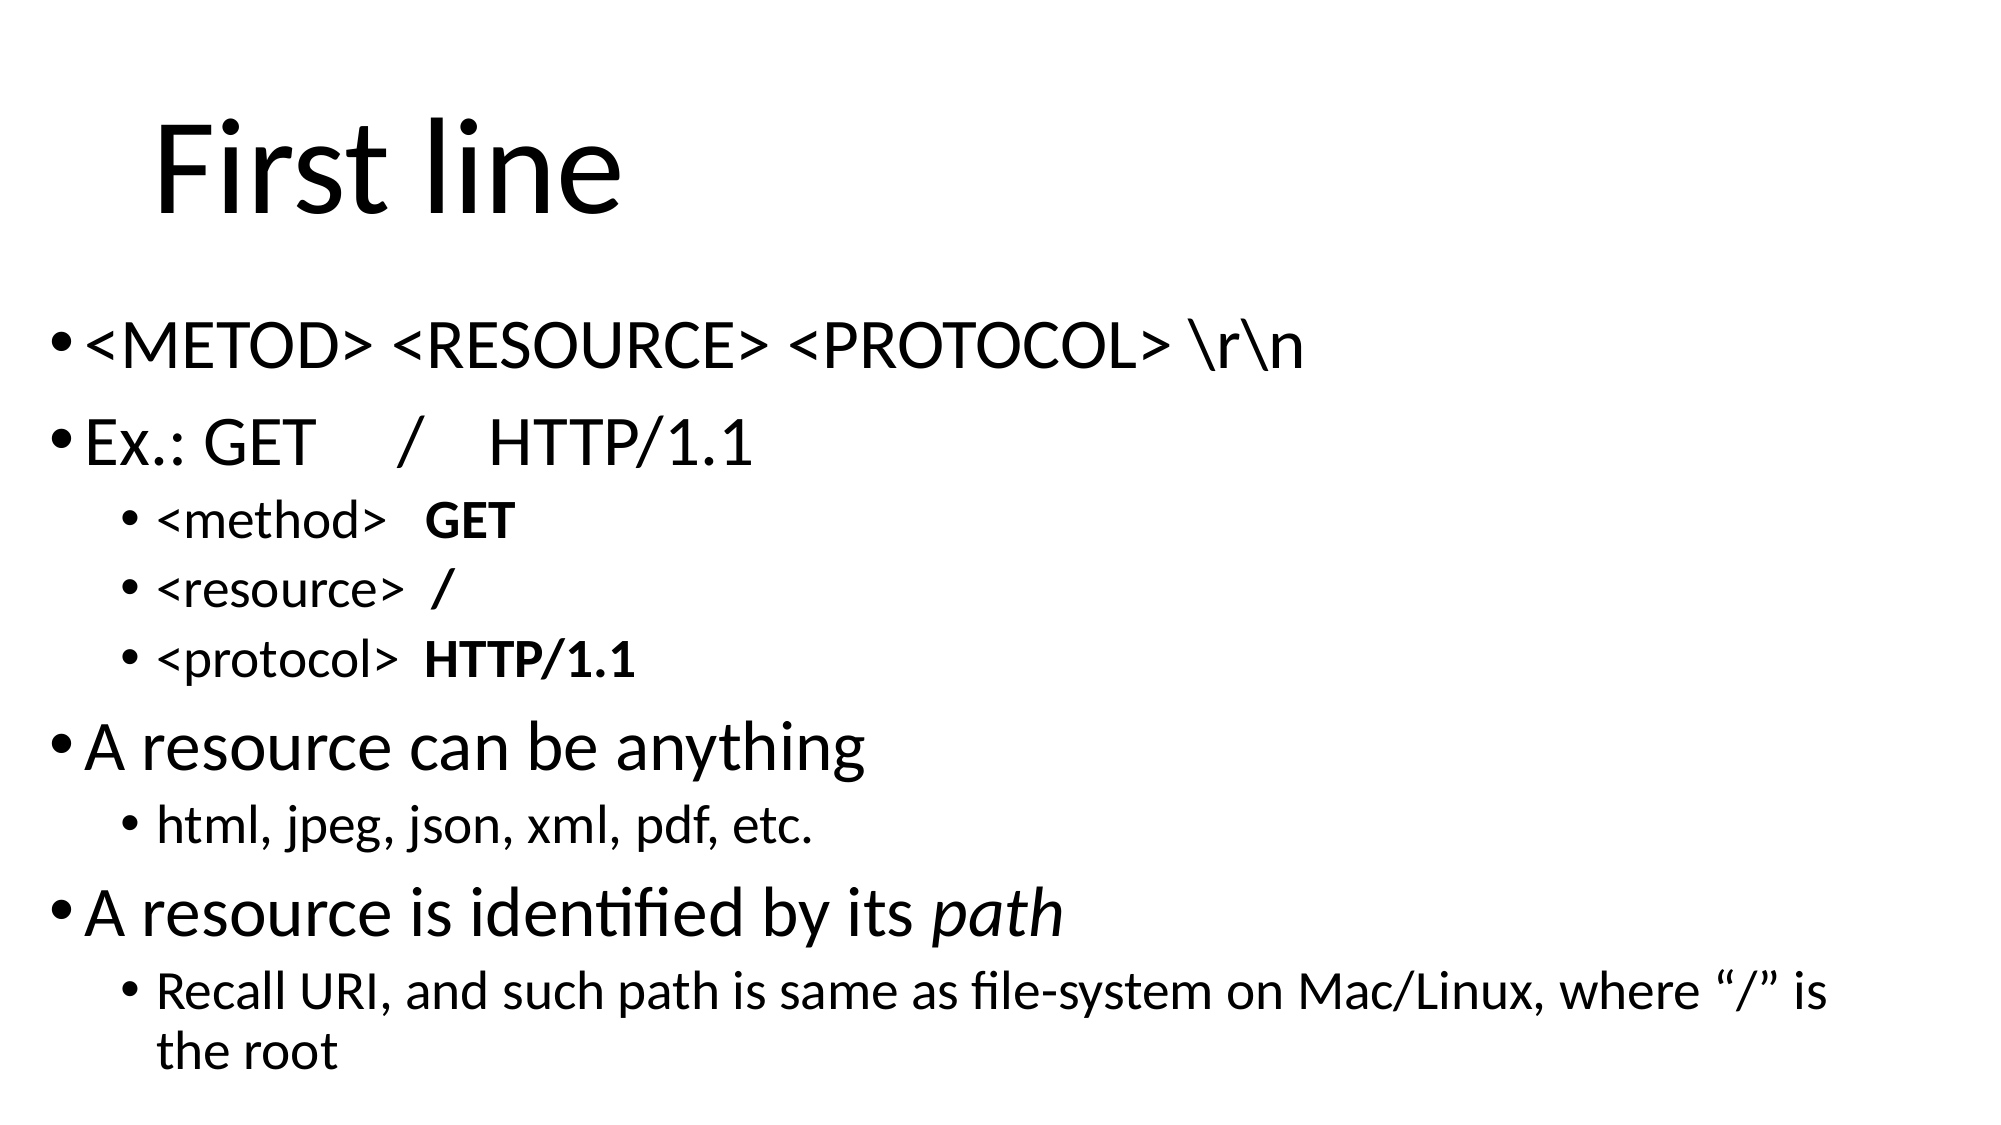

# First line
<METOD> <RESOURCE> <PROTOCOL> \r\n
Ex.: GET     /    HTTP/1.1
<method>   GET
<resource>  /
<protocol>  HTTP/1.1
A resource can be anything
html, jpeg, json, xml, pdf, etc.
A resource is identified by its path
Recall URI, and such path is same as file-system on Mac/Linux, where “/” is the root